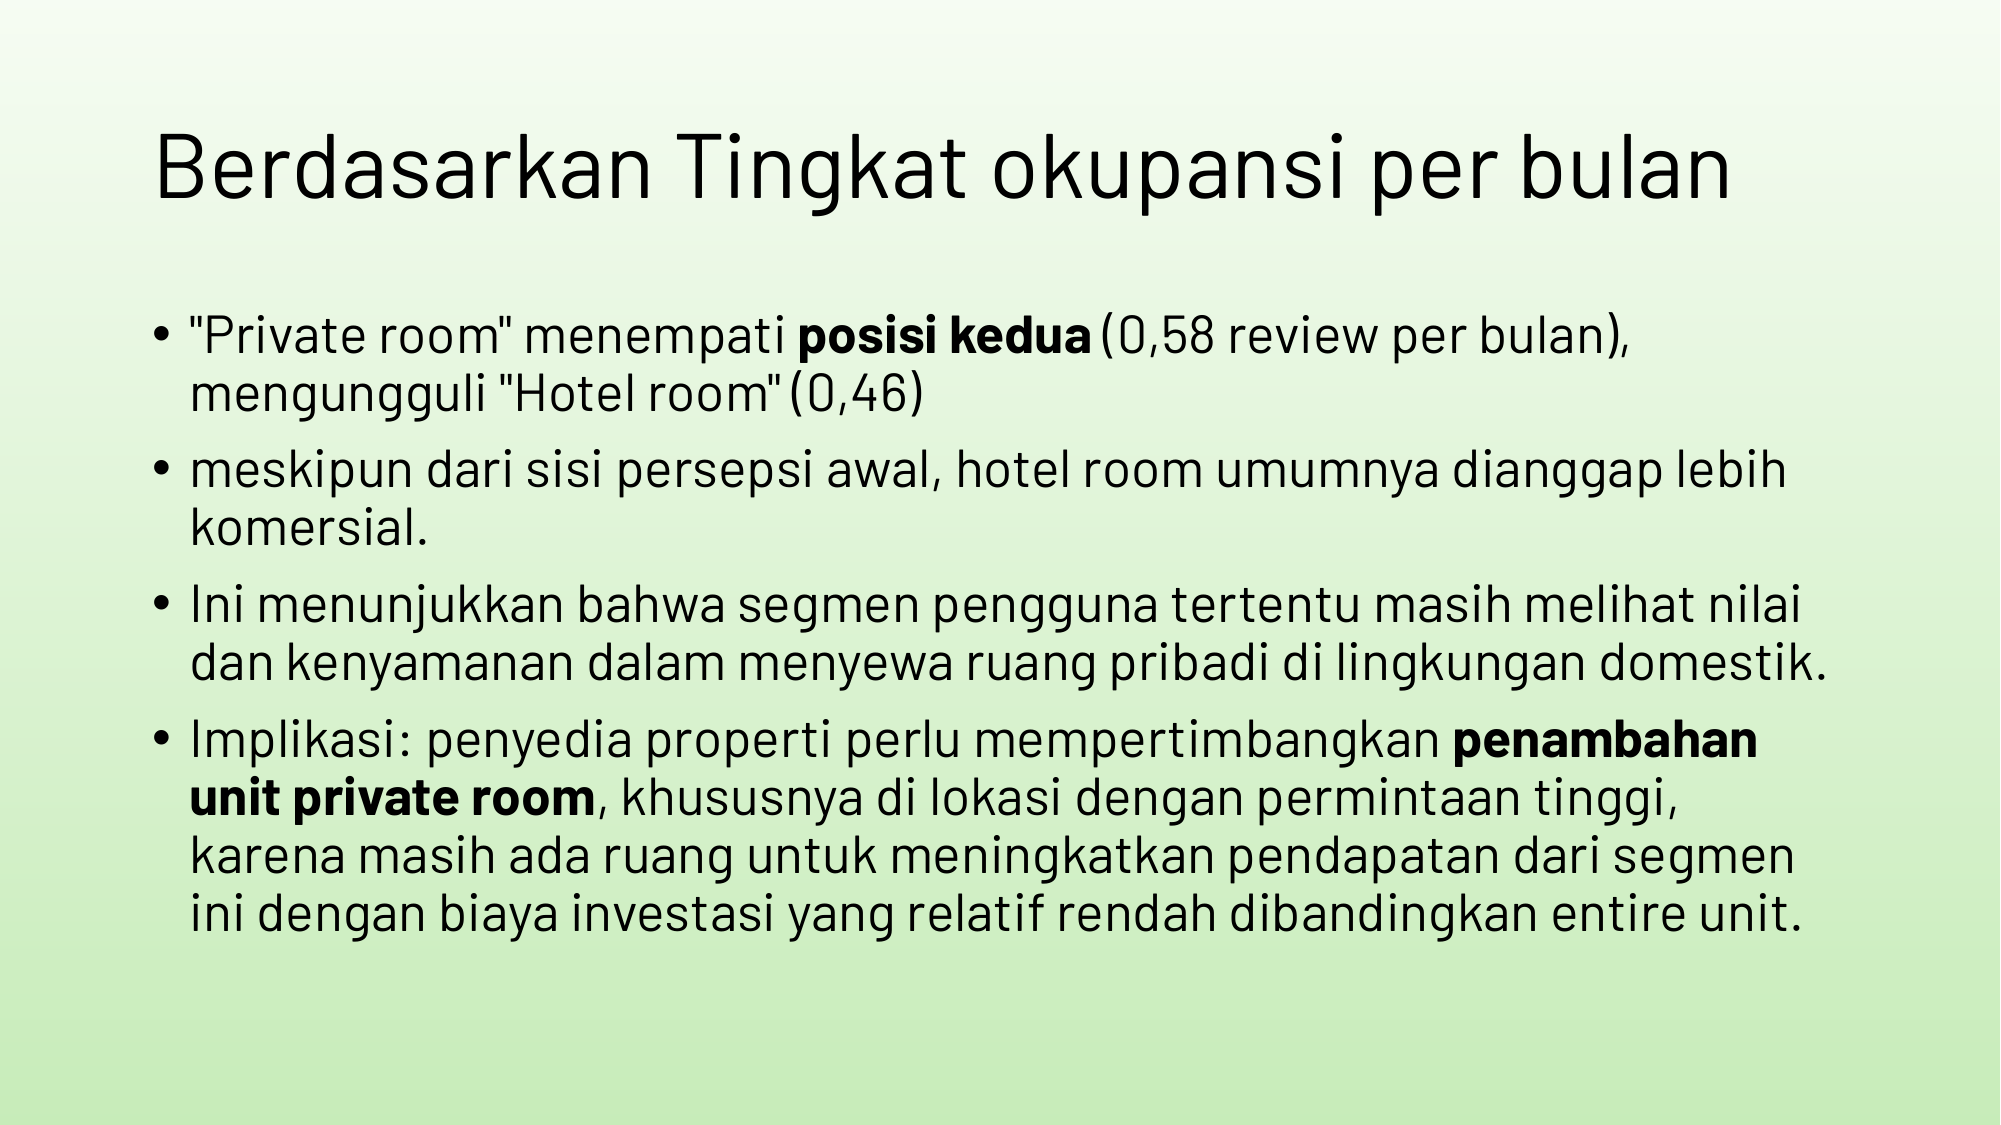

# Berdasarkan Tingkat okupansi per bulan
"Private room" menempati posisi kedua (0,58 review per bulan), mengungguli "Hotel room" (0,46)
meskipun dari sisi persepsi awal, hotel room umumnya dianggap lebih komersial.
Ini menunjukkan bahwa segmen pengguna tertentu masih melihat nilai dan kenyamanan dalam menyewa ruang pribadi di lingkungan domestik.
Implikasi: penyedia properti perlu mempertimbangkan penambahan unit private room, khususnya di lokasi dengan permintaan tinggi, karena masih ada ruang untuk meningkatkan pendapatan dari segmen ini dengan biaya investasi yang relatif rendah dibandingkan entire unit.